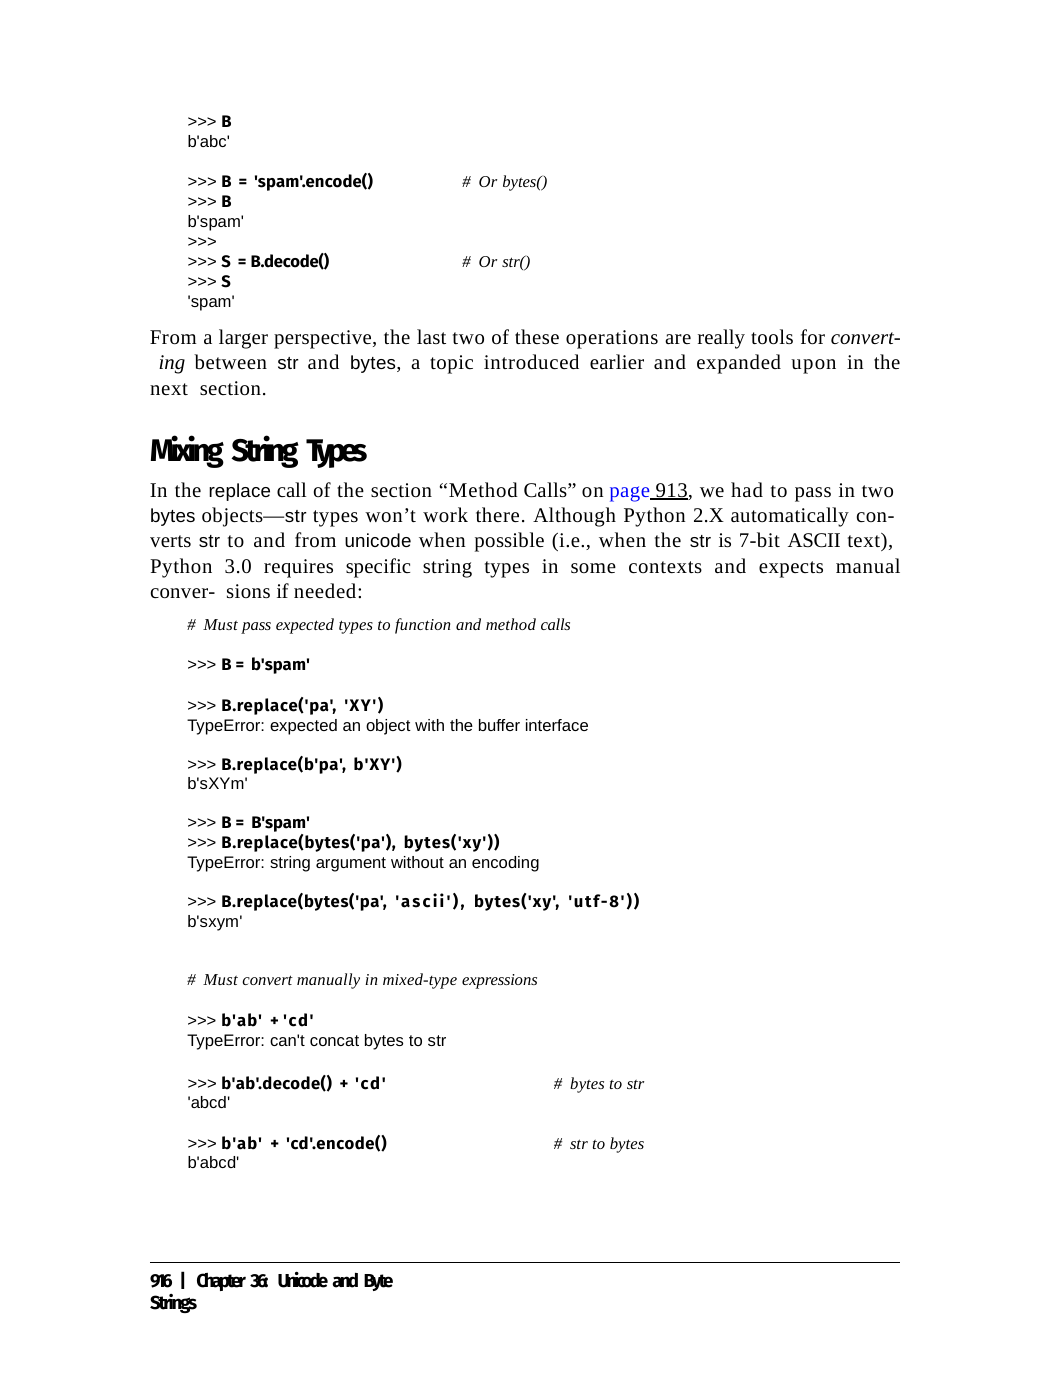

>>> B
b'abc'
>>> B = 'spam'.encode()
>>> B
b'spam'
>>>
>>> S = B.decode()
>>> S
'spam'
# Or bytes()
# Or str()
From a larger perspective, the last two of these operations are really tools for convert-  ing between str and bytes, a topic introduced earlier and expanded upon in the next  section.

Mixing String Types
In the replace call of the section “Method Calls” on page 913, we had to pass in two  bytes objects—str types won’t work there. Although Python 2.X automatically con-  verts str to and from unicode when possible (i.e., when the str is 7-bit ASCII text),  Python 3.0 requires specific string types in some contexts and expects manual conver-  sions if needed:
# Must pass expected types to function and method calls

>>> B = b'spam'

>>> B.replace('pa', 'XY')
TypeError: expected an object with the buffer interface

>>> B.replace(b'pa', b'XY')
b'sXYm'

>>> B = B'spam'
>>> B.replace(bytes('pa'), bytes('xy'))
TypeError: string argument without an encoding

>>> B.replace(bytes('pa', 'ascii'), bytes('xy', 'utf-8'))
b'sxym'

# Must convert manually in mixed-type expressions

>>> b'ab' + 'cd'
TypeError: can't concat bytes to str
>>> b'ab'.decode() + 'cd'
'abcd'
# bytes to str
>>> b'ab' + 'cd'.encode()
b'abcd'
# str to bytes

916  |  Chapter 36:  Unicode and Byte Strings